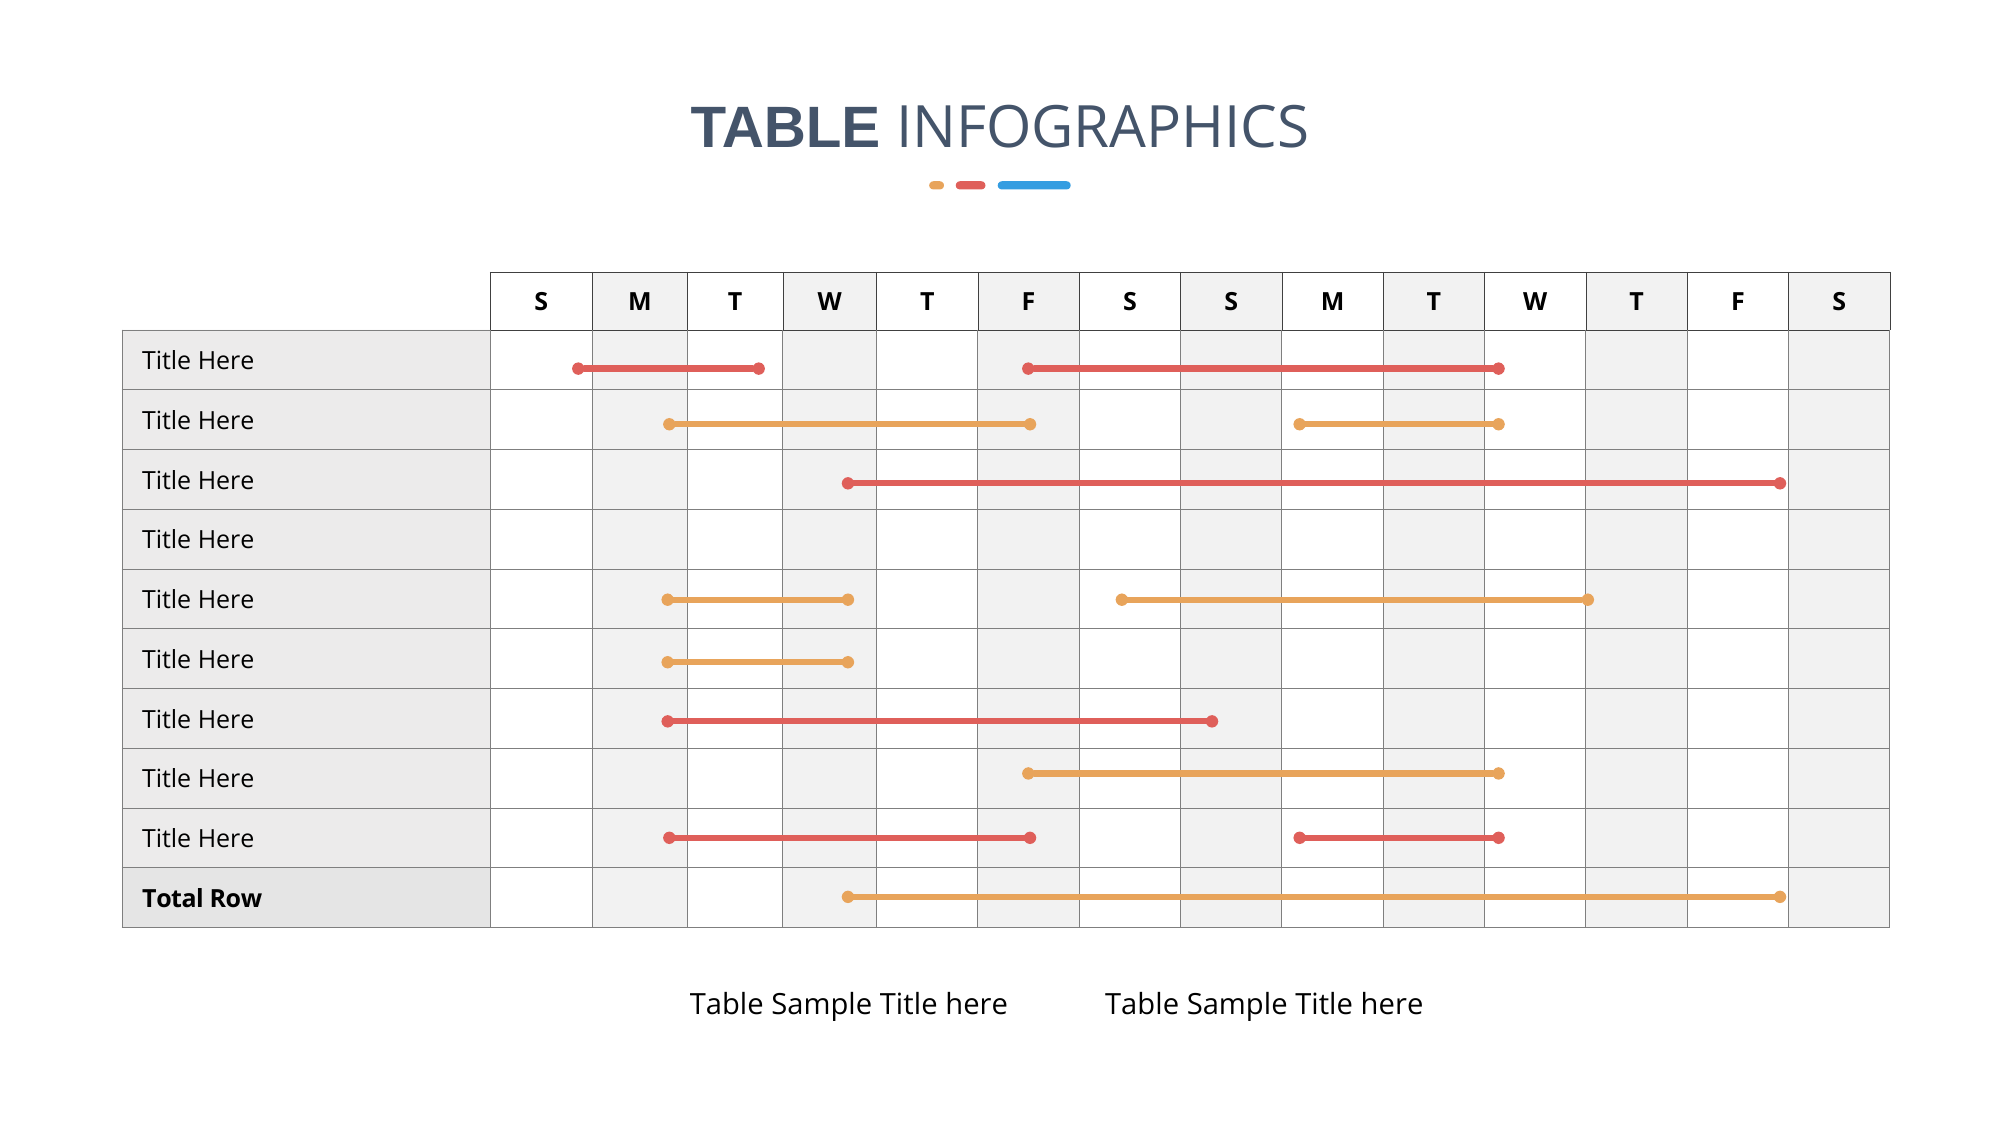

TABLE INFOGRAPHICS

|  | S | M | T | W | T | F | S | S | M | T | W | T | F | S |
| --- | --- | --- | --- | --- | --- | --- | --- | --- | --- | --- | --- | --- | --- | --- |
| Title Here |  |  |  |  |  |  |  |  |  |  |  |  |  |  |
| Title Here |  |  |  |  |  |  |  |  |  |  |  |  |  |  |
| Title Here |  |  |  |  |  |  |  |  |  |  |  |  |  |  |
| Title Here |  |  |  |  |  |  |  |  |  |  |  |  |  |  |
| Title Here |  |  |  |  |  |  |  |  |  |  |  |  |  |  |
| Title Here |  |  |  |  |  |  |  |  |  |  |  |  |  |  |
| Title Here |  |  |  |  |  |  |  |  |  |  |  |  |  |  |
| Title Here |  |  |  |  |  |  |  |  |  |  |  |  |  |  |
| Title Here |  |  |  |  |  |  |  |  |  |  |  |  |  |  |
| Total Row |  |  |  |  |  |  |  |  |  |  |  |  |  |  |
Table Sample Title here

Table Sample Title here